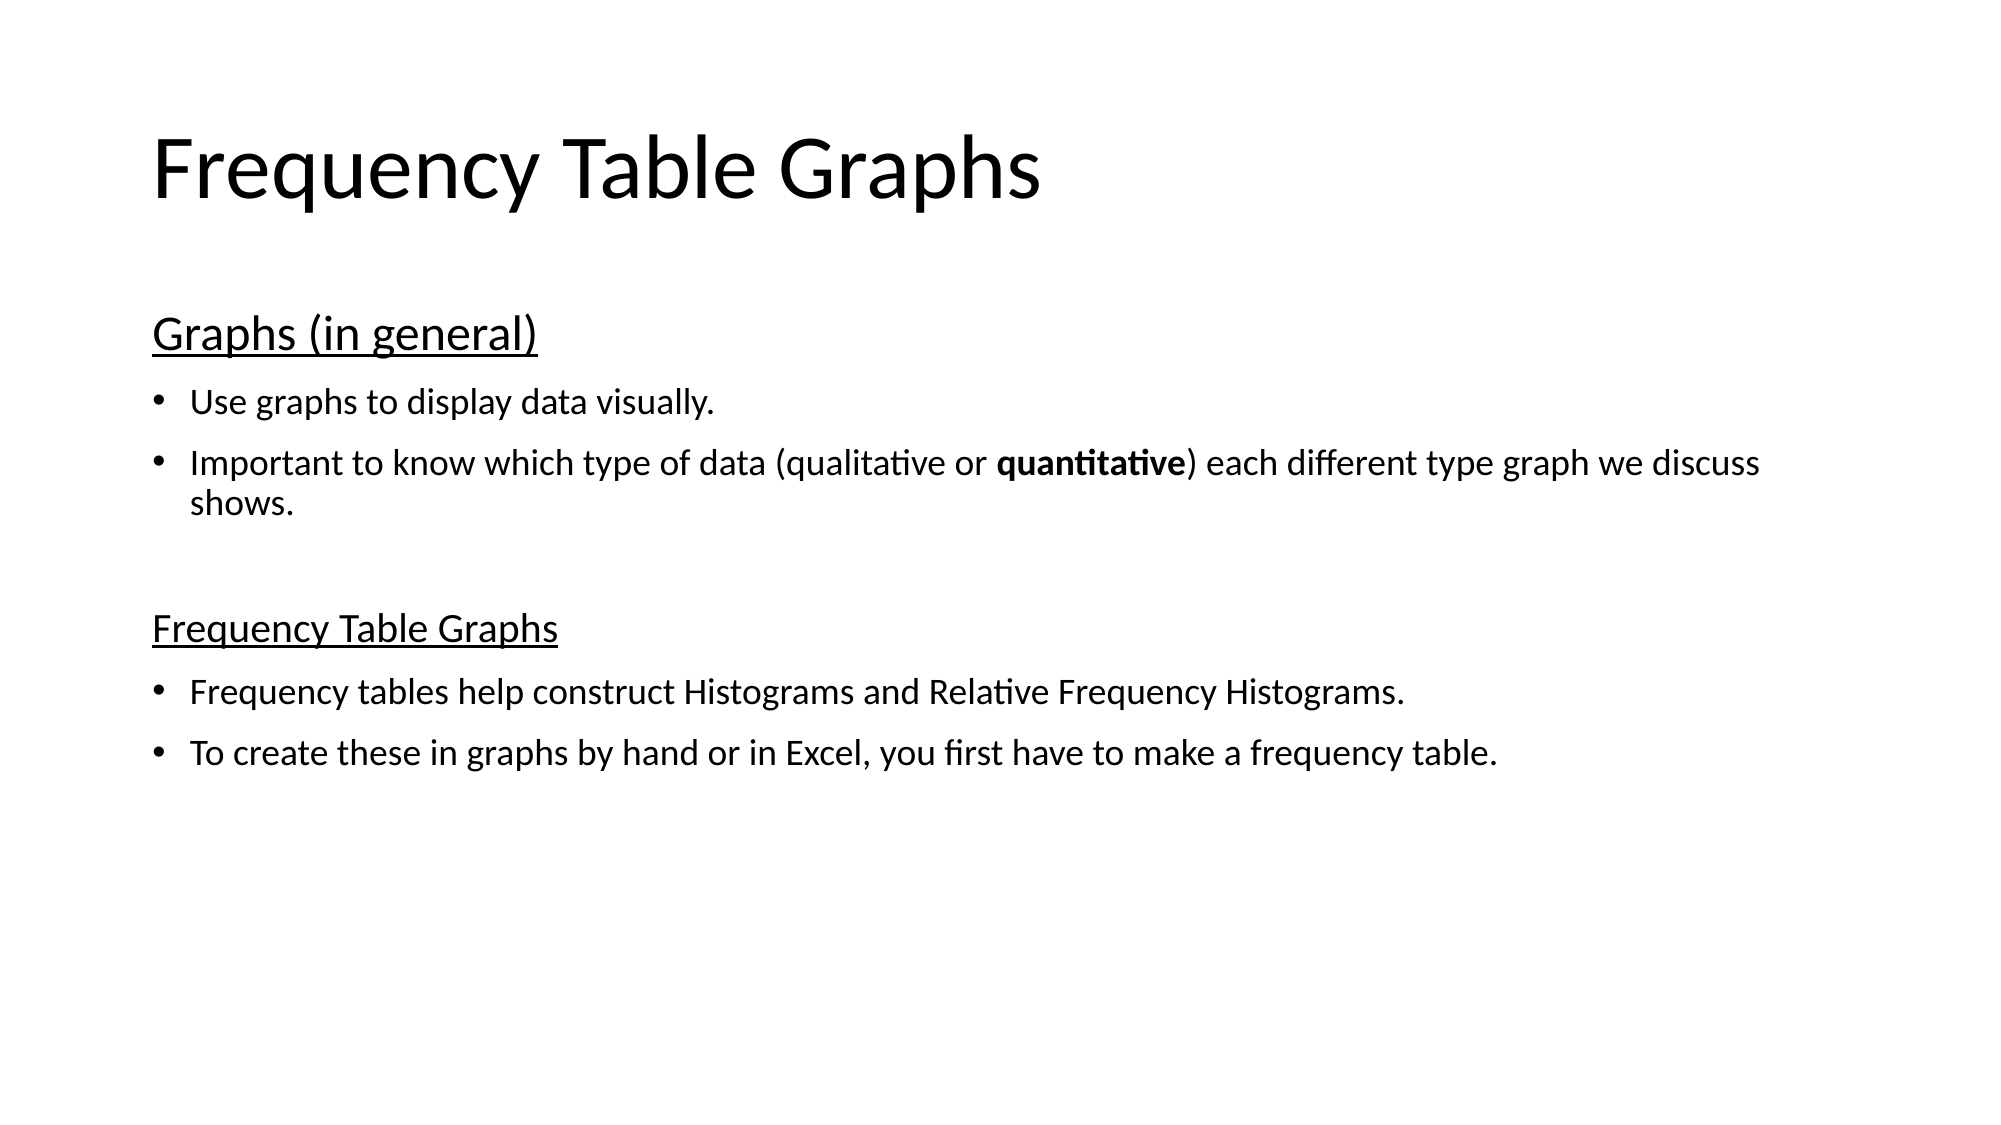

# Frequency Table Graphs
Graphs (in general)
Use graphs to display data visually.
Important to know which type of data (qualitative or quantitative) each different type graph we discuss shows.

Frequency Table Graphs
Frequency tables help construct Histograms and Relative Frequency Histograms.
To create these in graphs by hand or in Excel, you first have to make a frequency table.